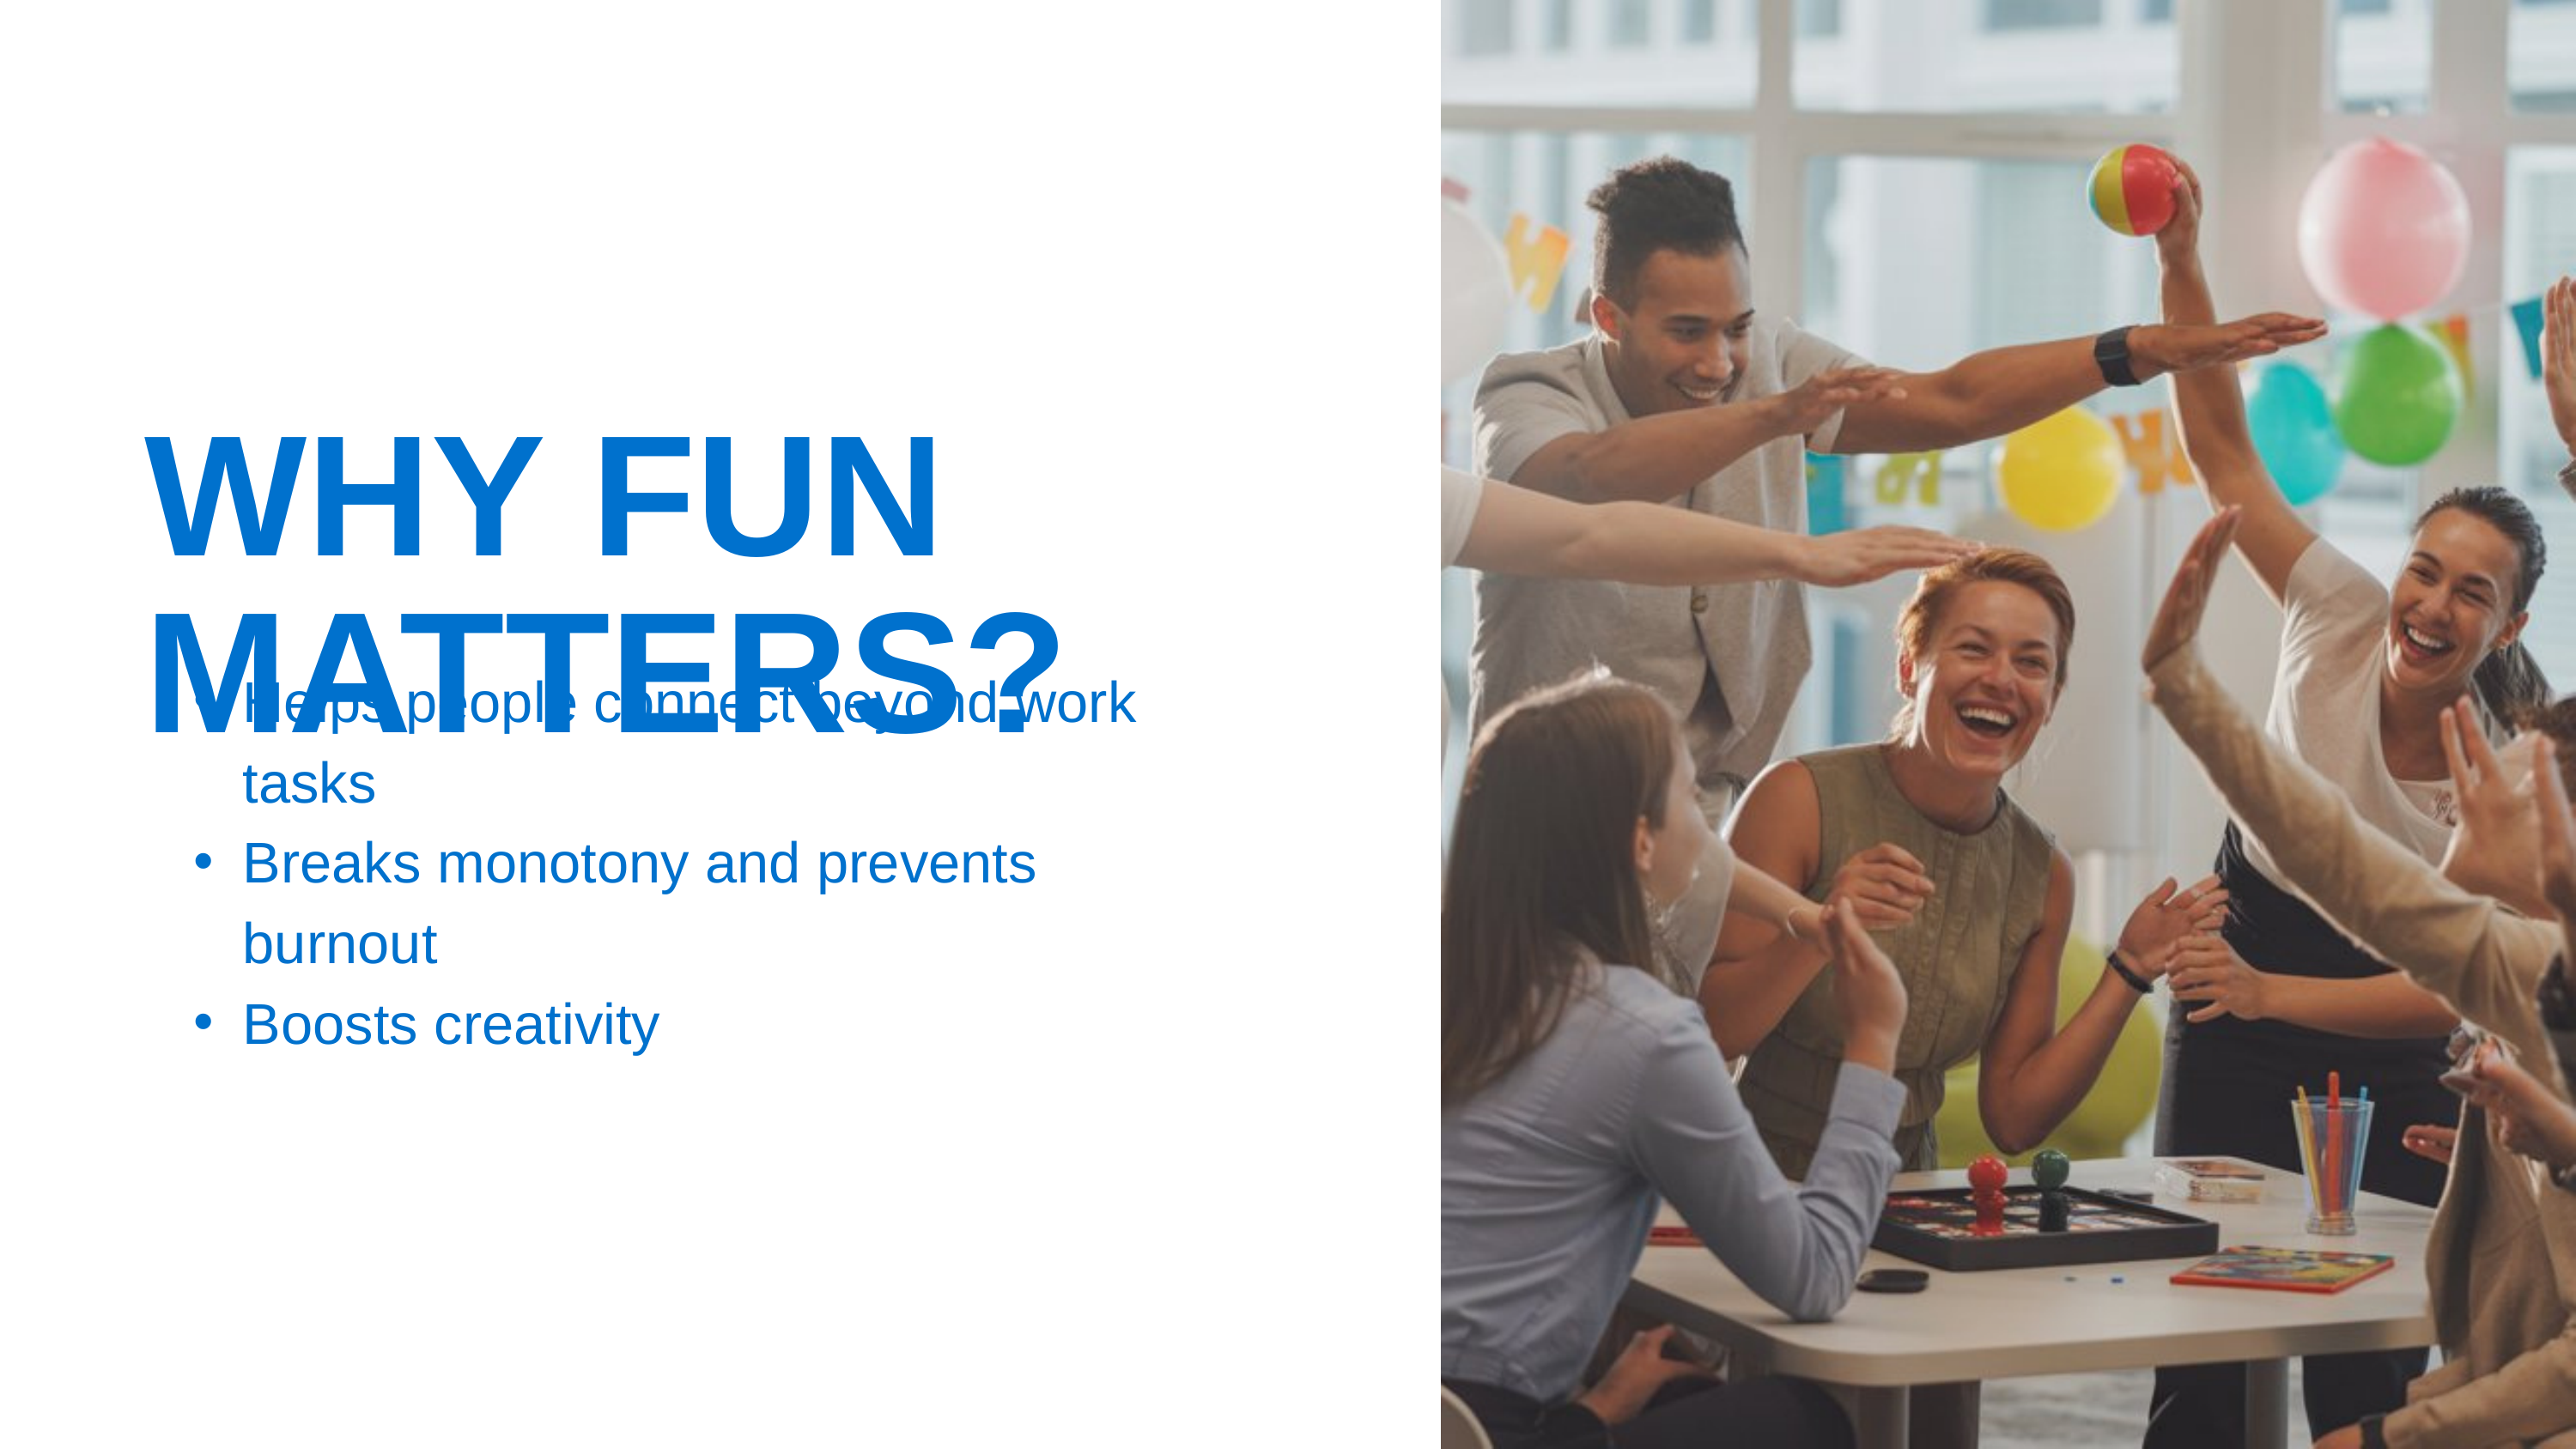

WHY FUN MATTERS?
Helps people connect beyond work tasks
Breaks monotony and prevents burnout
Boosts creativity